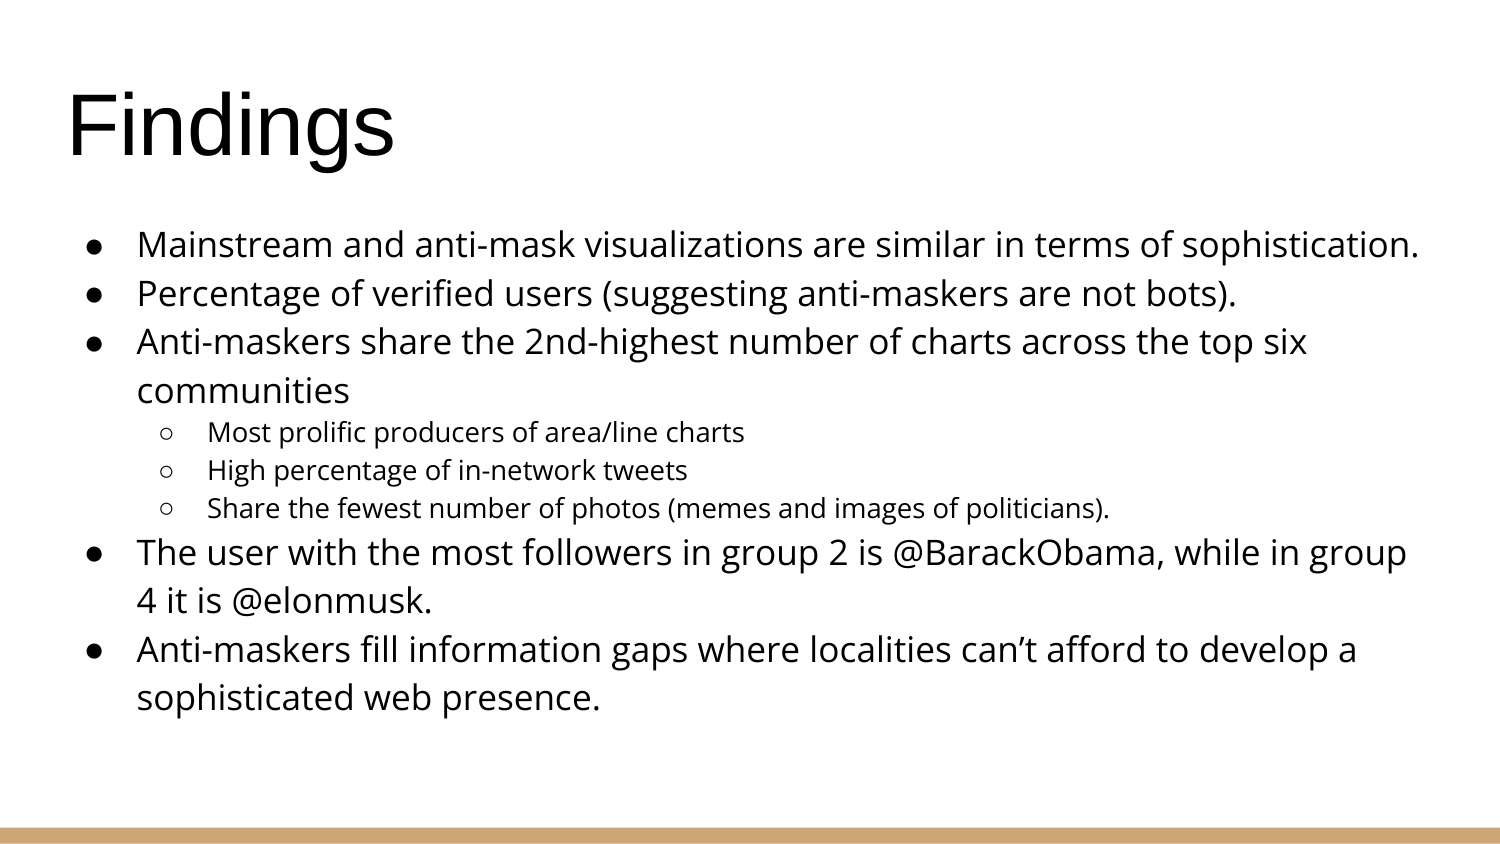

# Findings
Mainstream and anti-mask visualizations are similar in terms of sophistication.
Percentage of verified users (suggesting anti-maskers are not bots).
Anti-maskers share the 2nd-highest number of charts across the top six communities
Most prolific producers of area/line charts
High percentage of in-network tweets
Share the fewest number of photos (memes and images of politicians).
The user with the most followers in group 2 is @BarackObama, while in group 4 it is @elonmusk.
Anti-maskers fill information gaps where localities can’t afford to develop a sophisticated web presence.